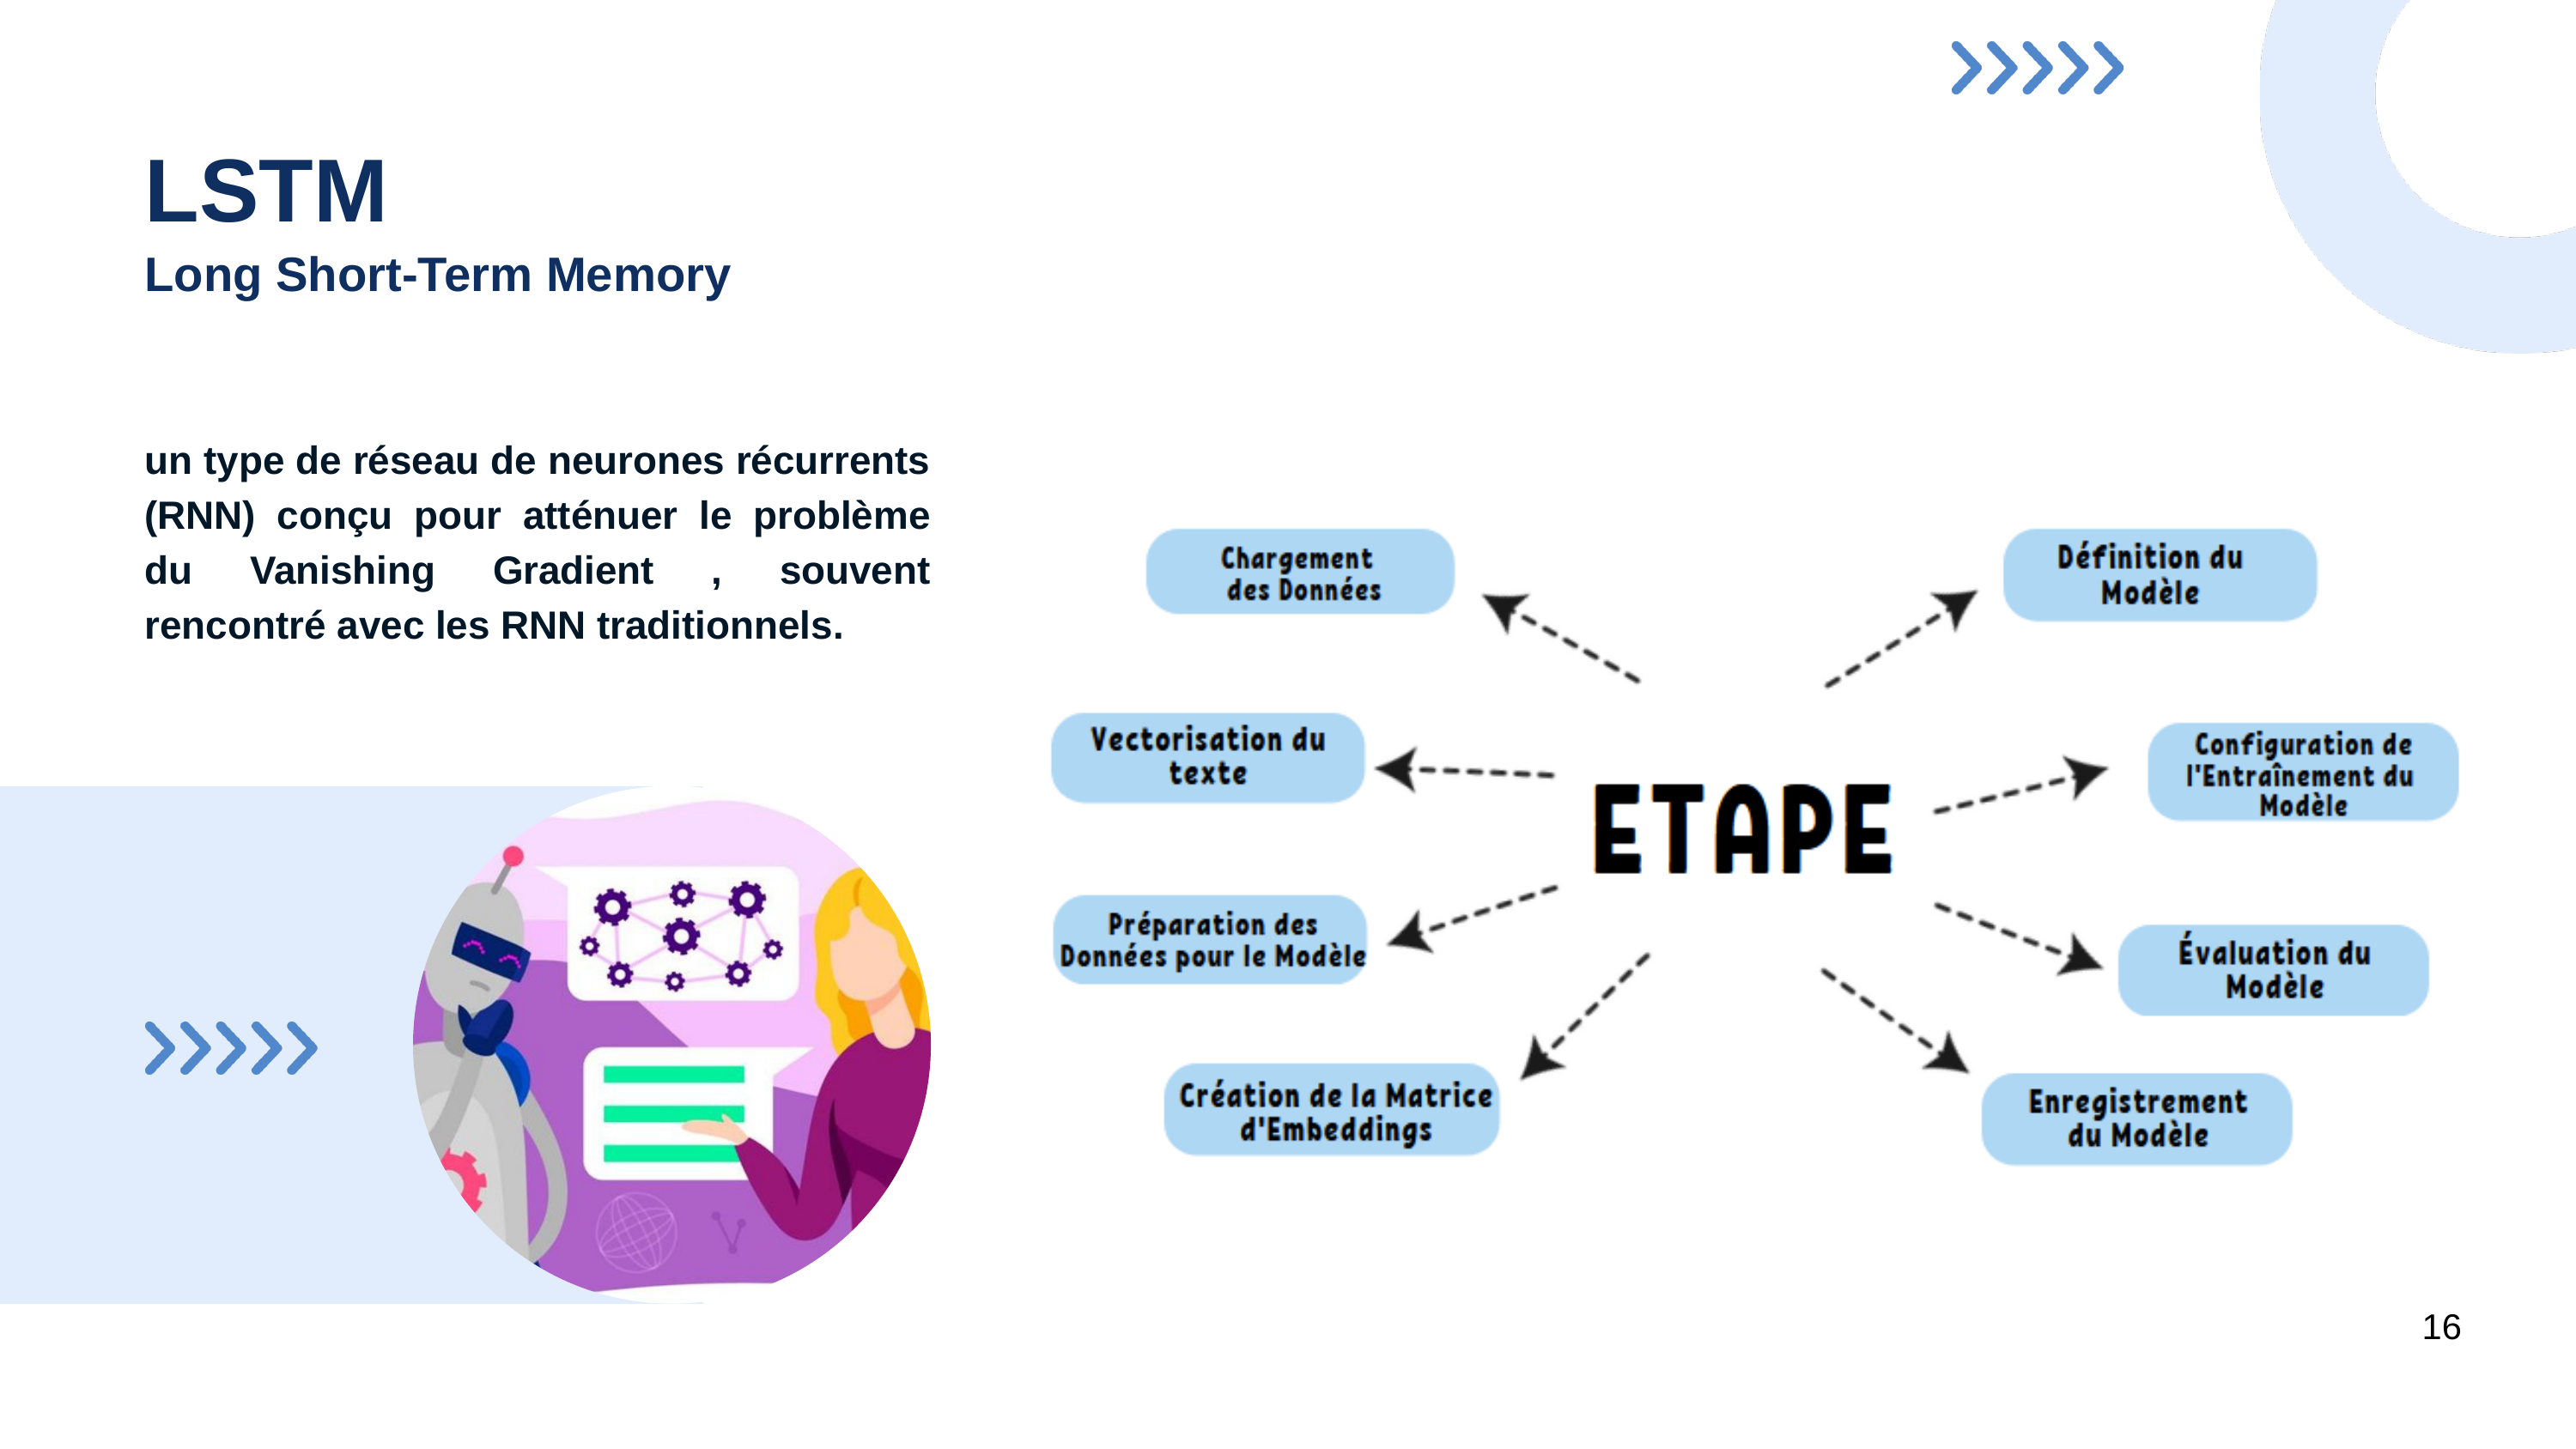

LSTM
Long Short-Term Memory
un type de réseau de neurones récurrents (RNN) conçu pour atténuer le problème du Vanishing Gradient , souvent rencontré avec les RNN traditionnels.

16